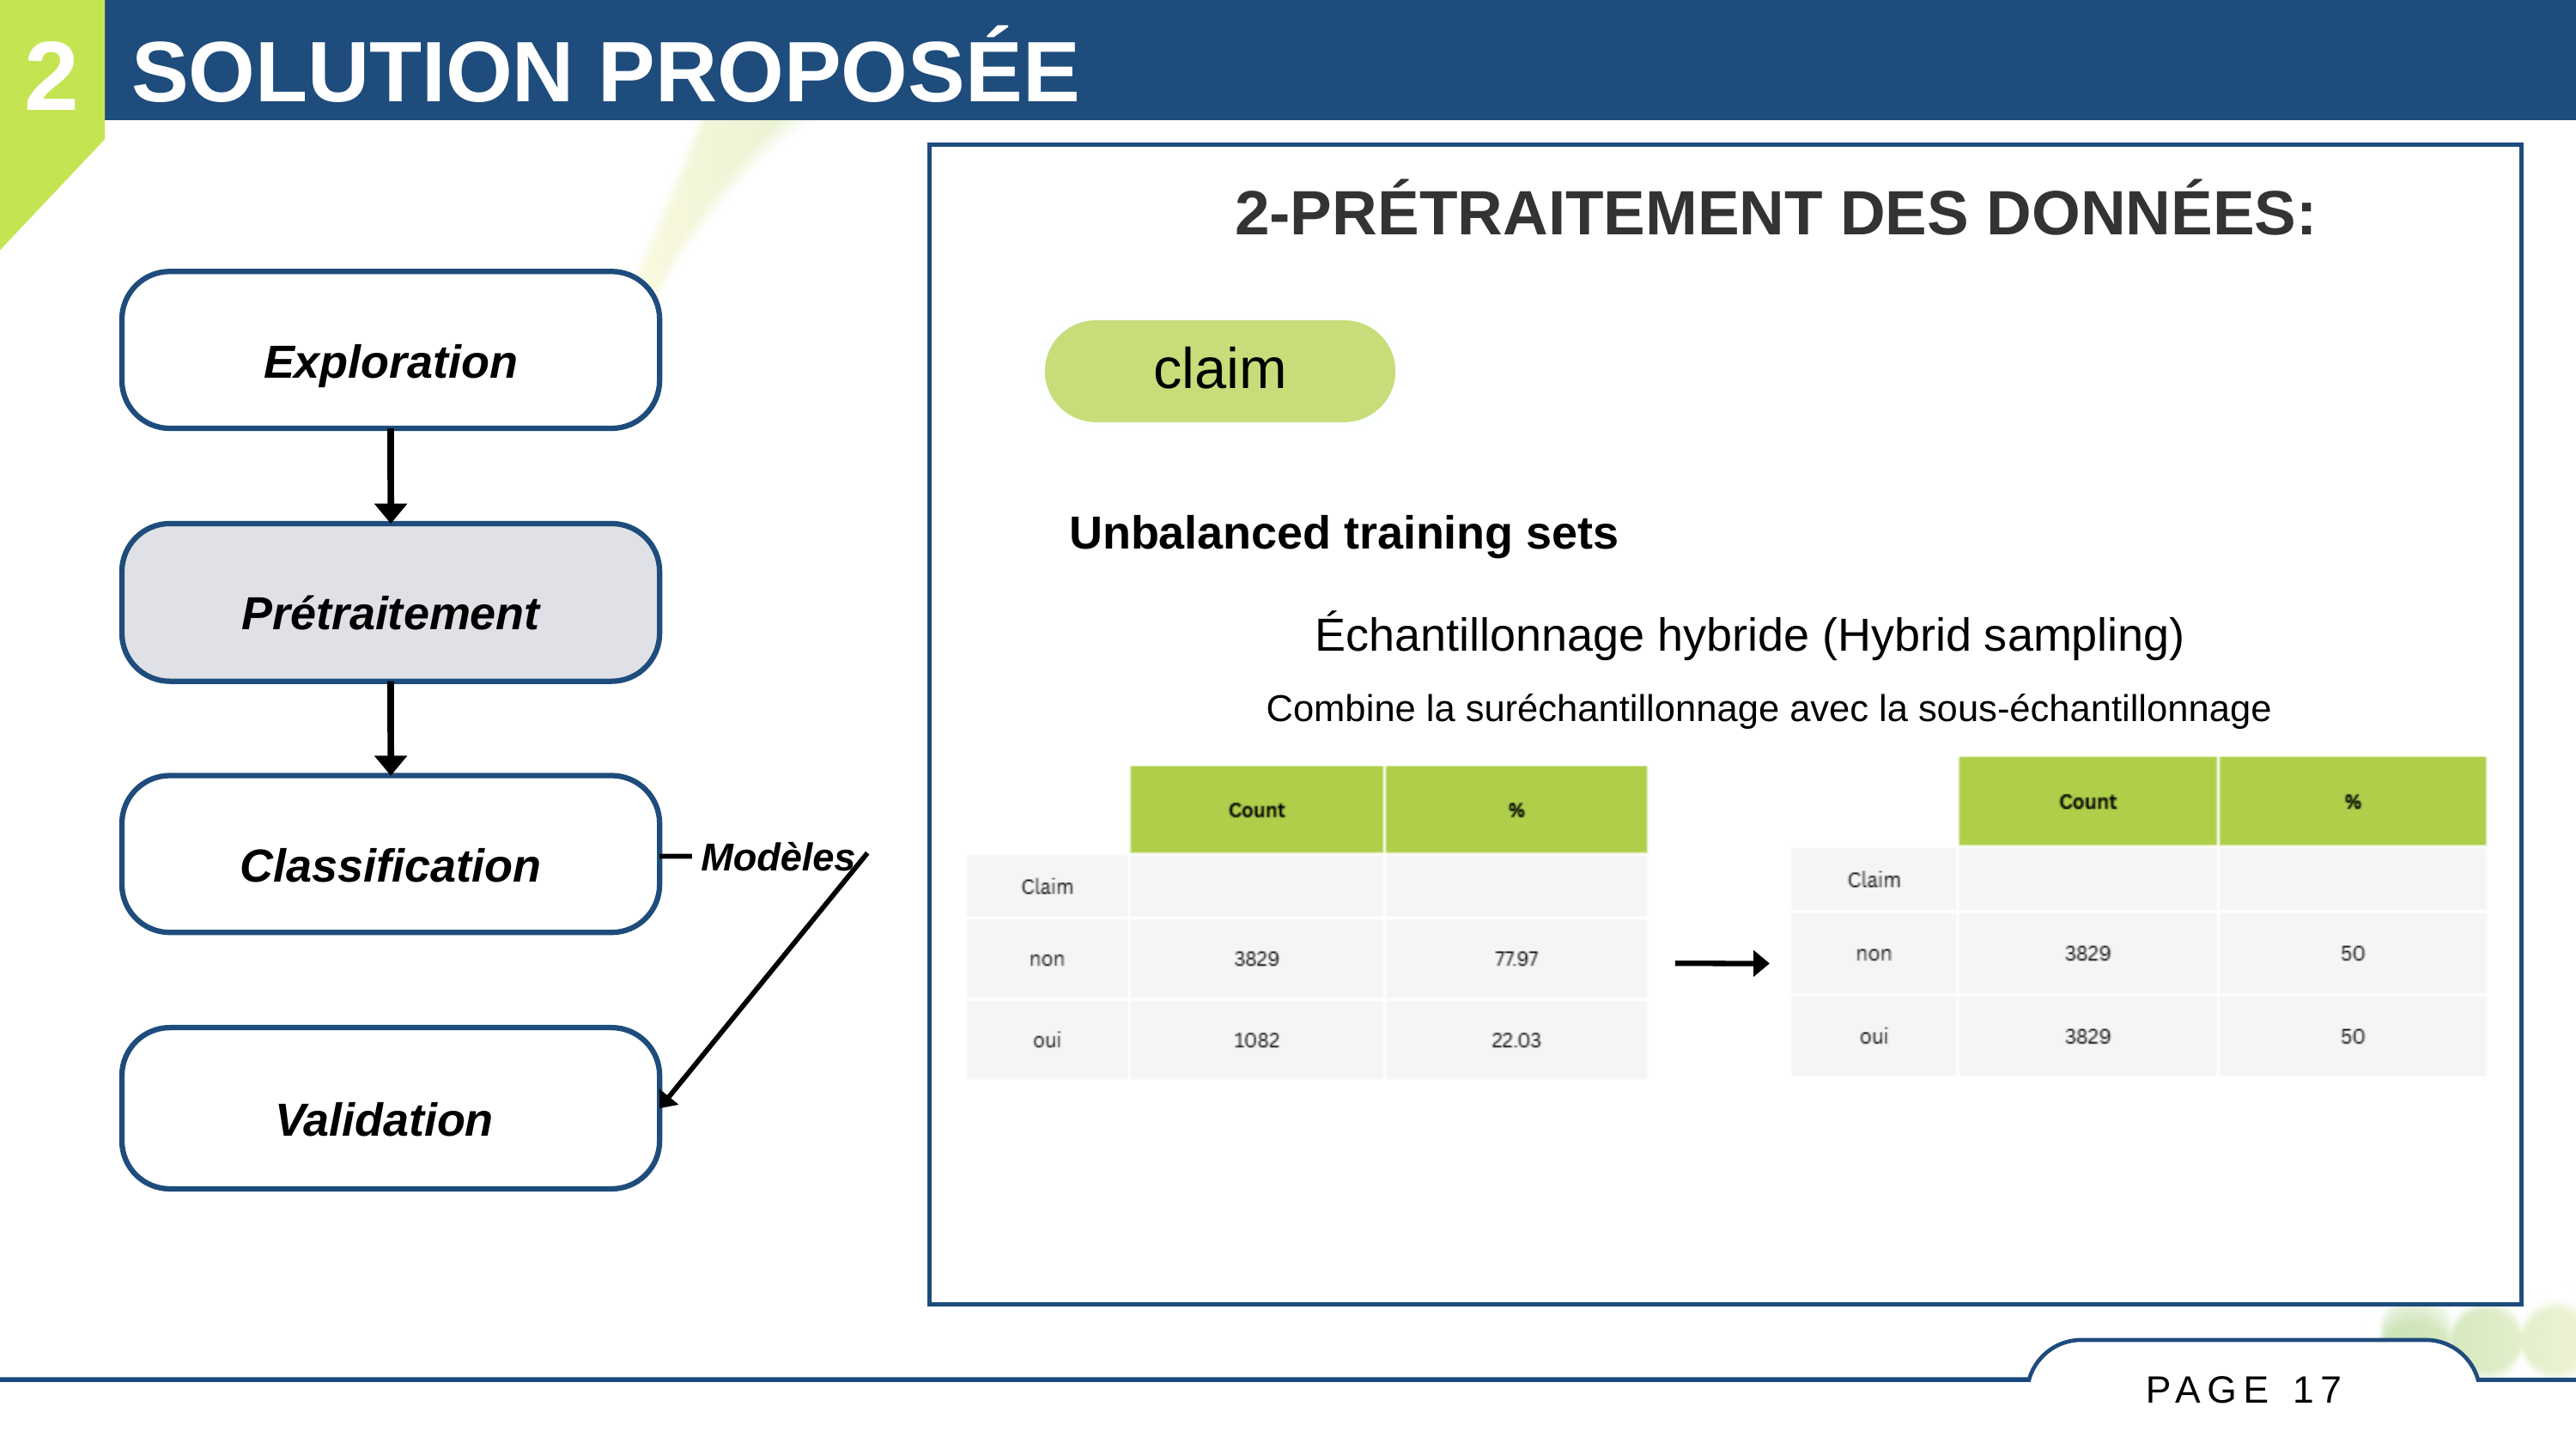

2

SOLUTION PROPOSÉE

2-PRÉTRAITEMENT DES DONNÉES:

Exploration

Prétraitement

  Modèles
Classification

Validation

claim

Unbalanced training sets
Échantillonnage hybride (Hybrid sampling)
Combine la suréchantillonnage avec la sous-échantillonnage

PAGE 17